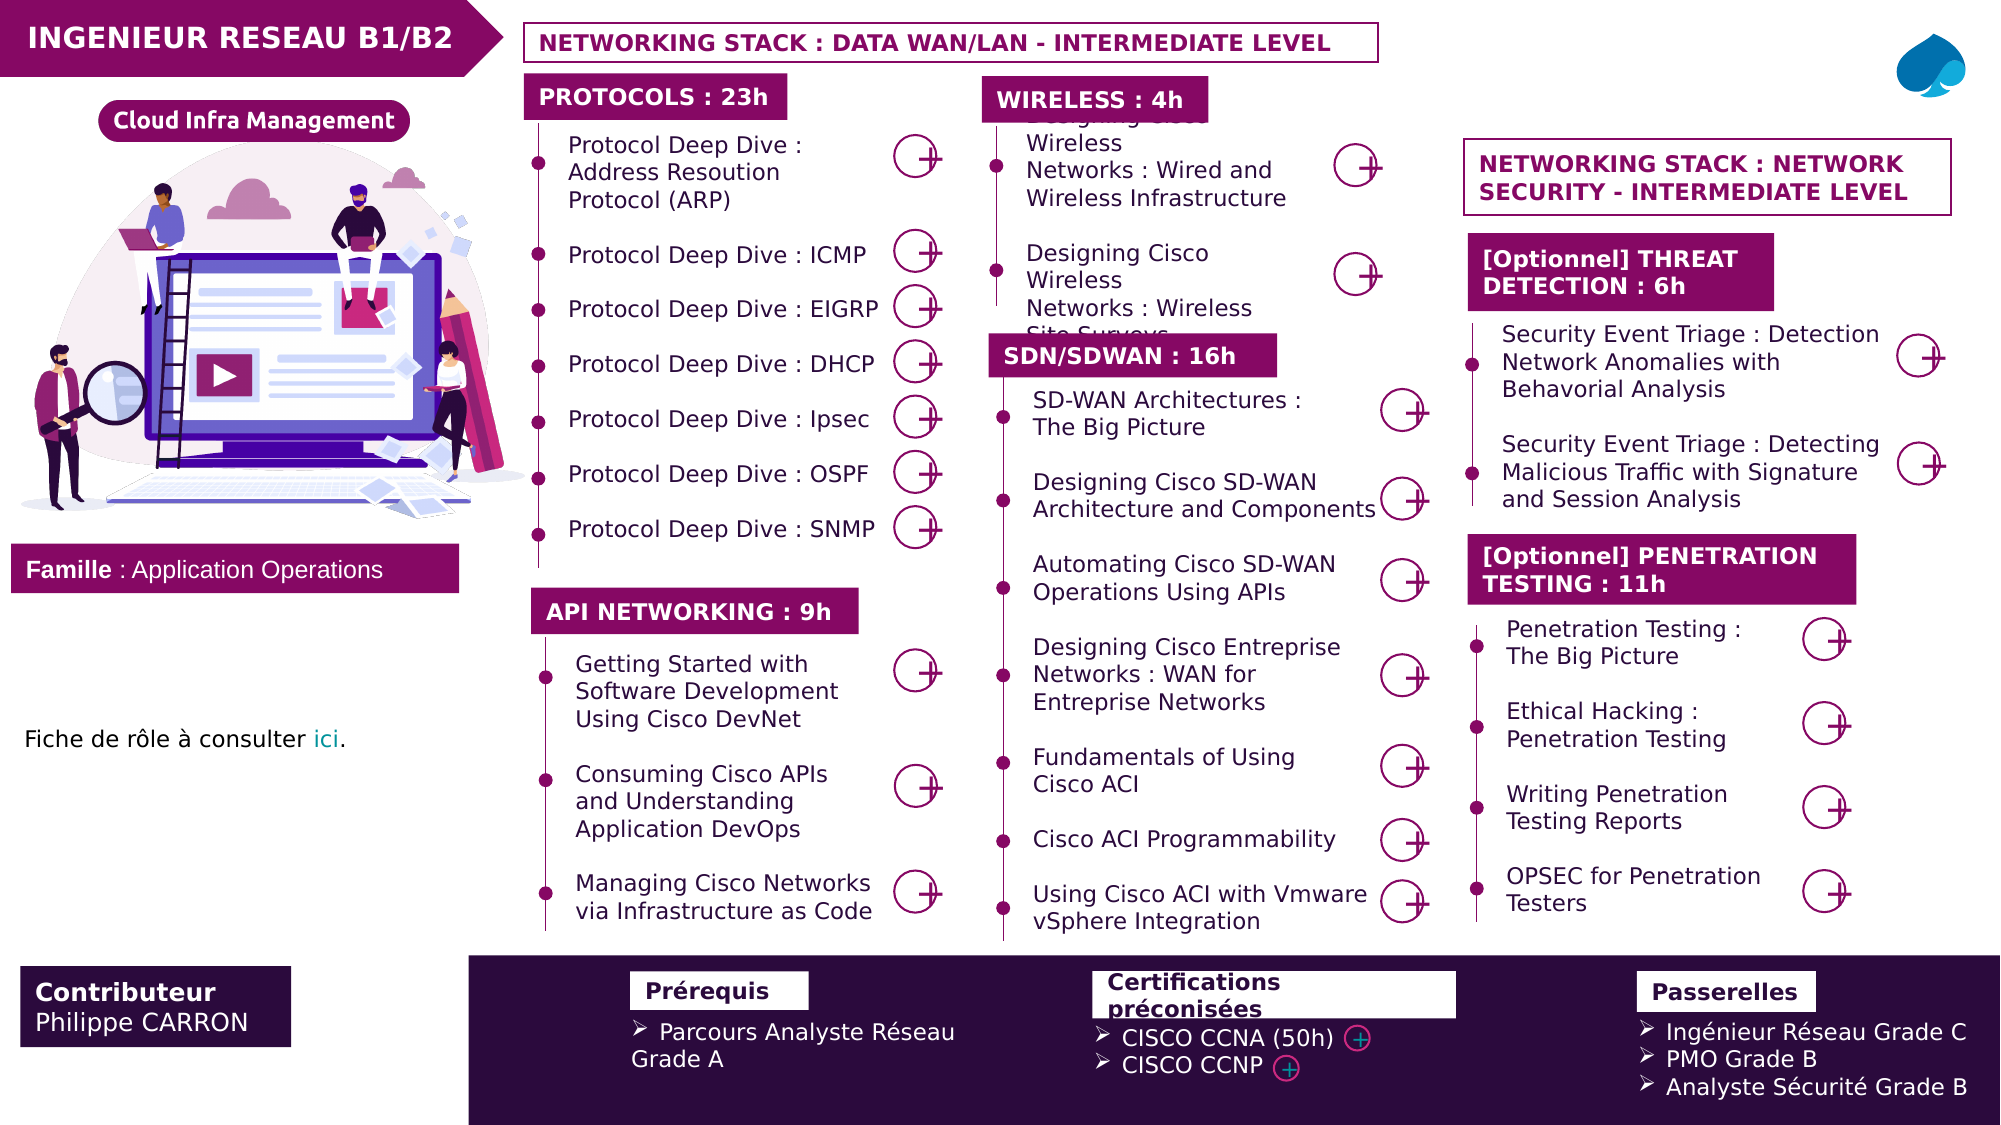

INGENIEUR RESEAU B1/B2
NETWORKING STACK : DATA WAN/LAN - INTERMEDIATE LEVEL
PROTOCOLS : 23h
WIRELESS : 4h
Designing Cisco Wireless
Networks : Wired and
Wireless Infrastructure

Designing Cisco Wireless
Networks : Wireless
Site Surveys
+
Protocol Deep Dive :
Address Resoution
Protocol (ARP)

Protocol Deep Dive : ICMP

Protocol Deep Dive : EIGRP

Protocol Deep Dive : DHCP

Protocol Deep Dive : Ipsec

Protocol Deep Dive : OSPF

Protocol Deep Dive : SNMP
NETWORKING STACK : NETWORK SECURITY - INTERMEDIATE LEVEL
+

+
[Optionnel] THREAT DETECTION : 6h

+

+

Security Event Triage : Detection Network Anomalies with Behavorial Analysis

Security Event Triage : Detecting Malicious Traffic with Signature and Session Analysis
SDN/SDWAN : 16h
+
+

SD-WAN Architectures :
The Big Picture

Designing Cisco SD-WAN
Architecture and Components

Automating Cisco SD-WAN
Operations Using APIs

Designing Cisco Entreprise
Networks : WAN for
Entreprise Networks

Fundamentals of Using
Cisco ACI

Cisco ACI Programmability

Using Cisco ACI with Vmware
vSphere Integration
+
+

+
+

+

+

[Optionnel] PENETRATION TESTING : 11h
+

API NETWORKING : 9h
Penetration Testing :
The Big Picture

Ethical Hacking :
Penetration Testing

Writing Penetration
Testing Reports

OPSEC for Penetration
Testers
+

+
Getting Started with
Software Development
Using Cisco DevNet

Consuming Cisco APIs
and Understanding
Application DevOps

Managing Cisco Networks
via Infrastructure as Code
+

+
Fiche de rôle à consulter ici.

+

+

+

+

+
+
+

Contributeur
Philippe CARRON
Certifications préconisées
Passerelles
Prérequis
Ingénieur Réseau Grade C
PMO Grade B
Analyste Sécurité Grade B
Parcours Analyste Réseau
Grade A
CISCO CCNA (50h)
CISCO CCNP
+
+